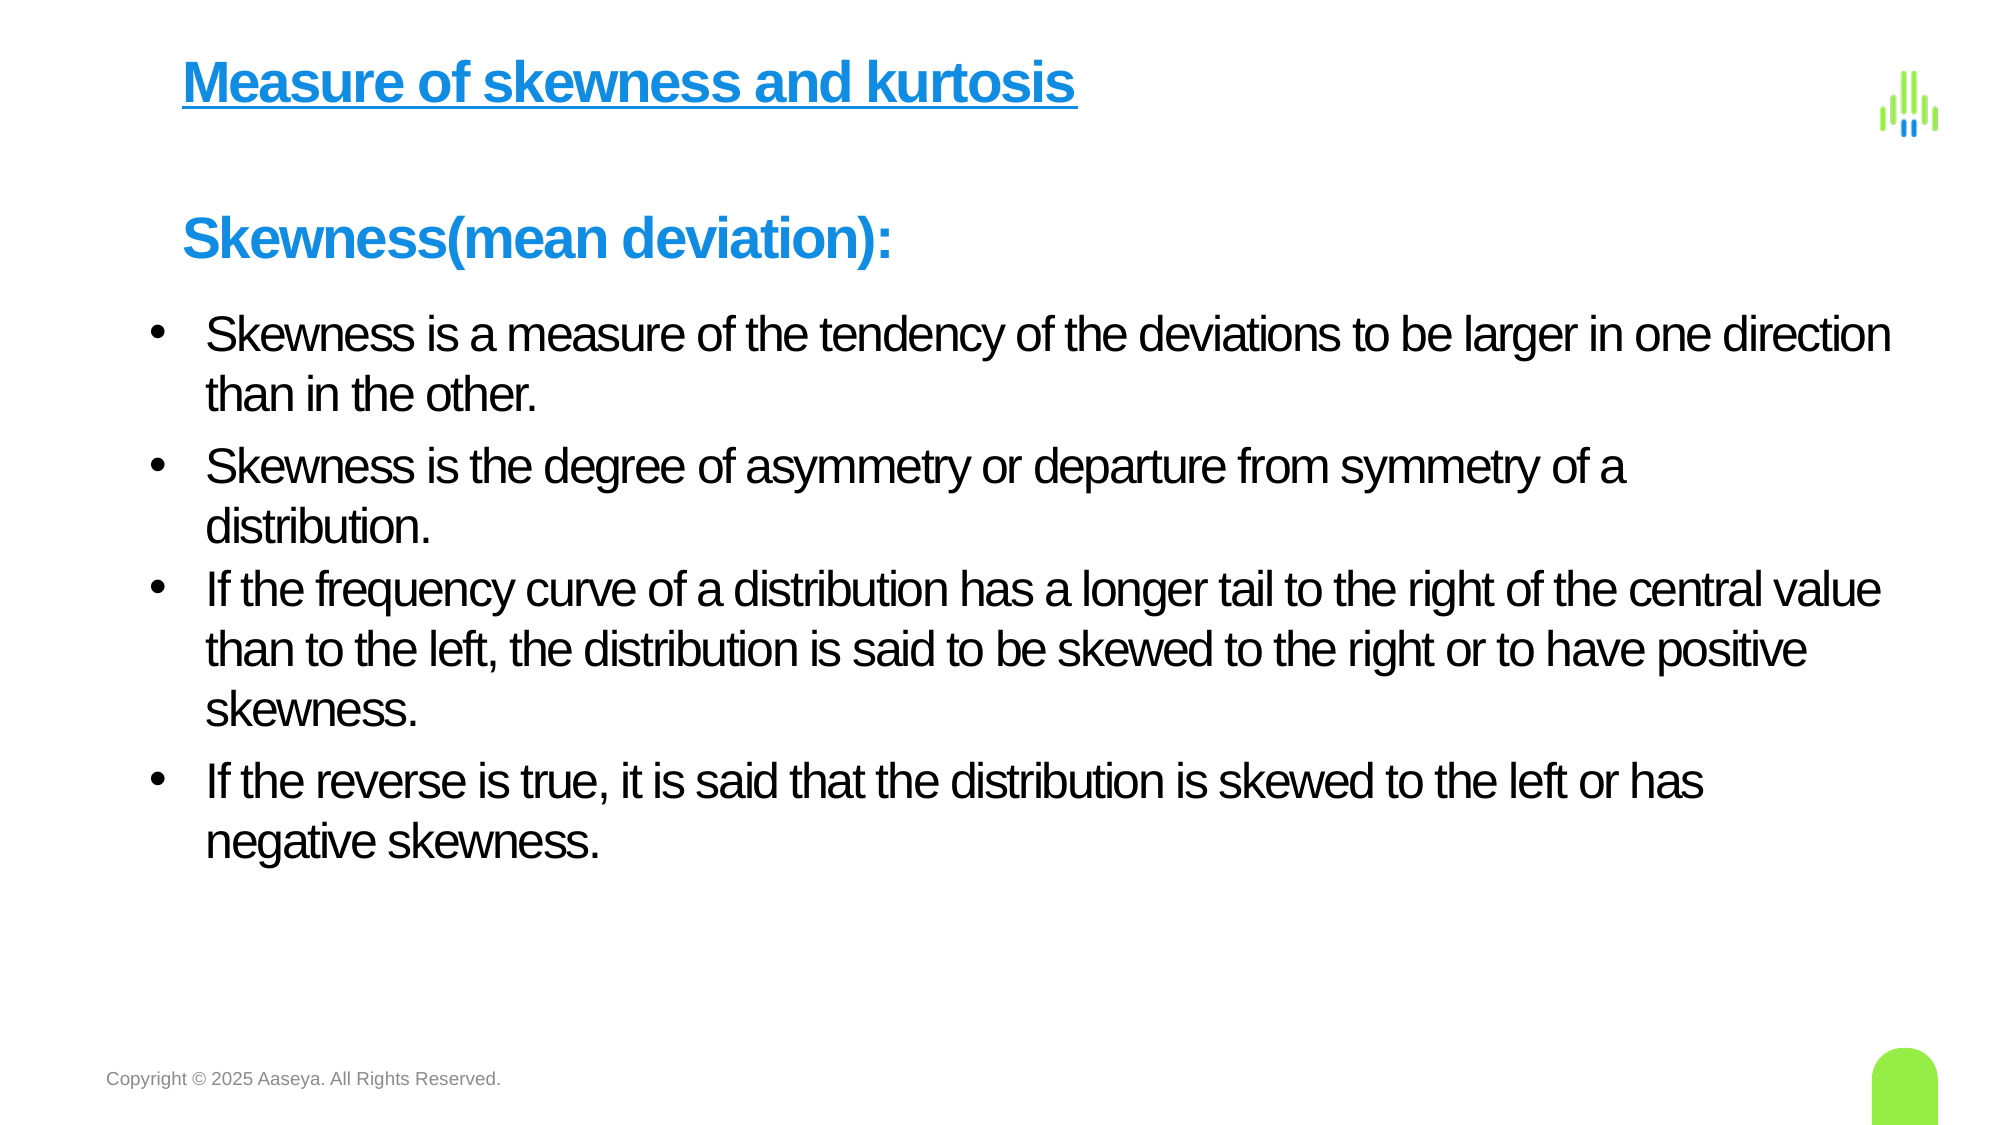

# Measure of skewness and kurtosis Skewness(mean deviation):
Skewness is a measure of the tendency of the deviations to be larger in one direction than in the other.
Skewness is the degree of asymmetry or departure from symmetry of a distribution.
If the frequency curve of a distribution has a longer tail to the right of the central value than to the left, the distribution is said to be skewed to the right or to have positive skewness.
If the reverse is true, it is said that the distribution is skewed to the left or has negative skewness.
Copyright © 2025 Aaseya. All Rights Reserved.